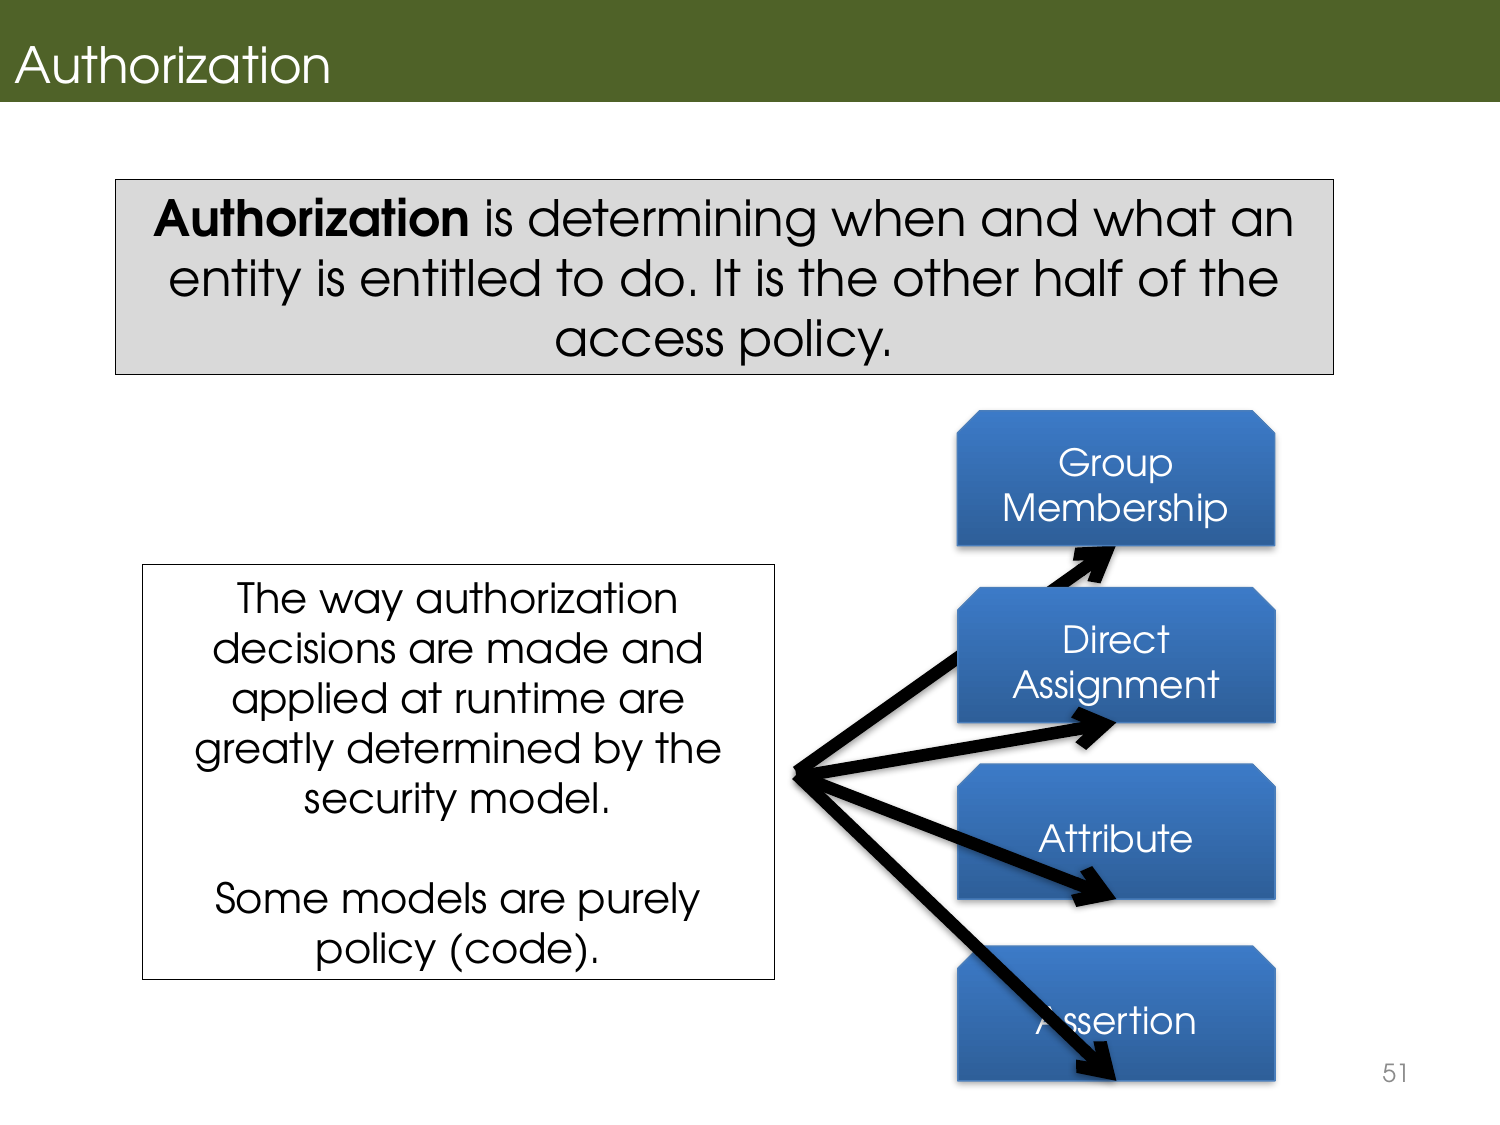

Authorization
Authorization is determining when and what an entity is entitled to do. It is the other half of the access policy.
Group Membership
The way authorization decisions are made and applied at runtime are greatly determined by the security model.

Some models are purely policy (code).
Direct Assignment
Attribute
Assertion
51